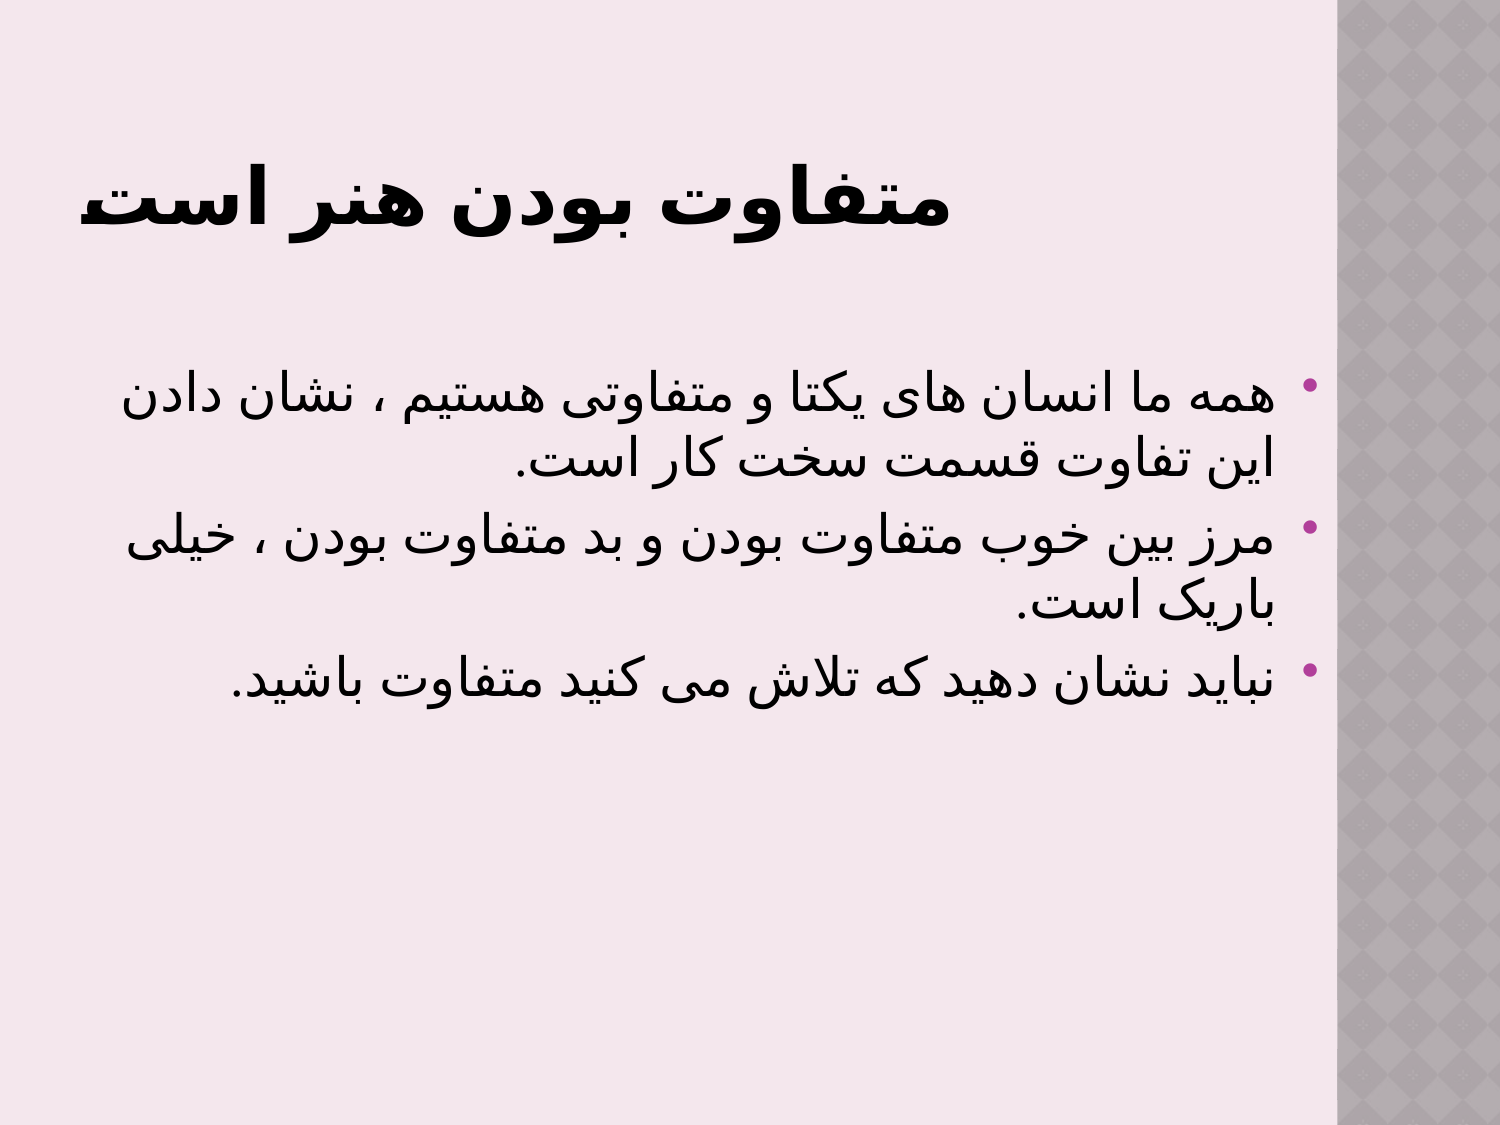

# متفاوت بودن هنر است
همه ما انسان های یکتا و متفاوتی هستیم ، نشان دادن این تفاوت قسمت سخت کار است.
مرز بین خوب متفاوت بودن و بد متفاوت بودن ، خیلی باریک است.
نباید نشان دهید که تلاش می کنید متفاوت باشید.